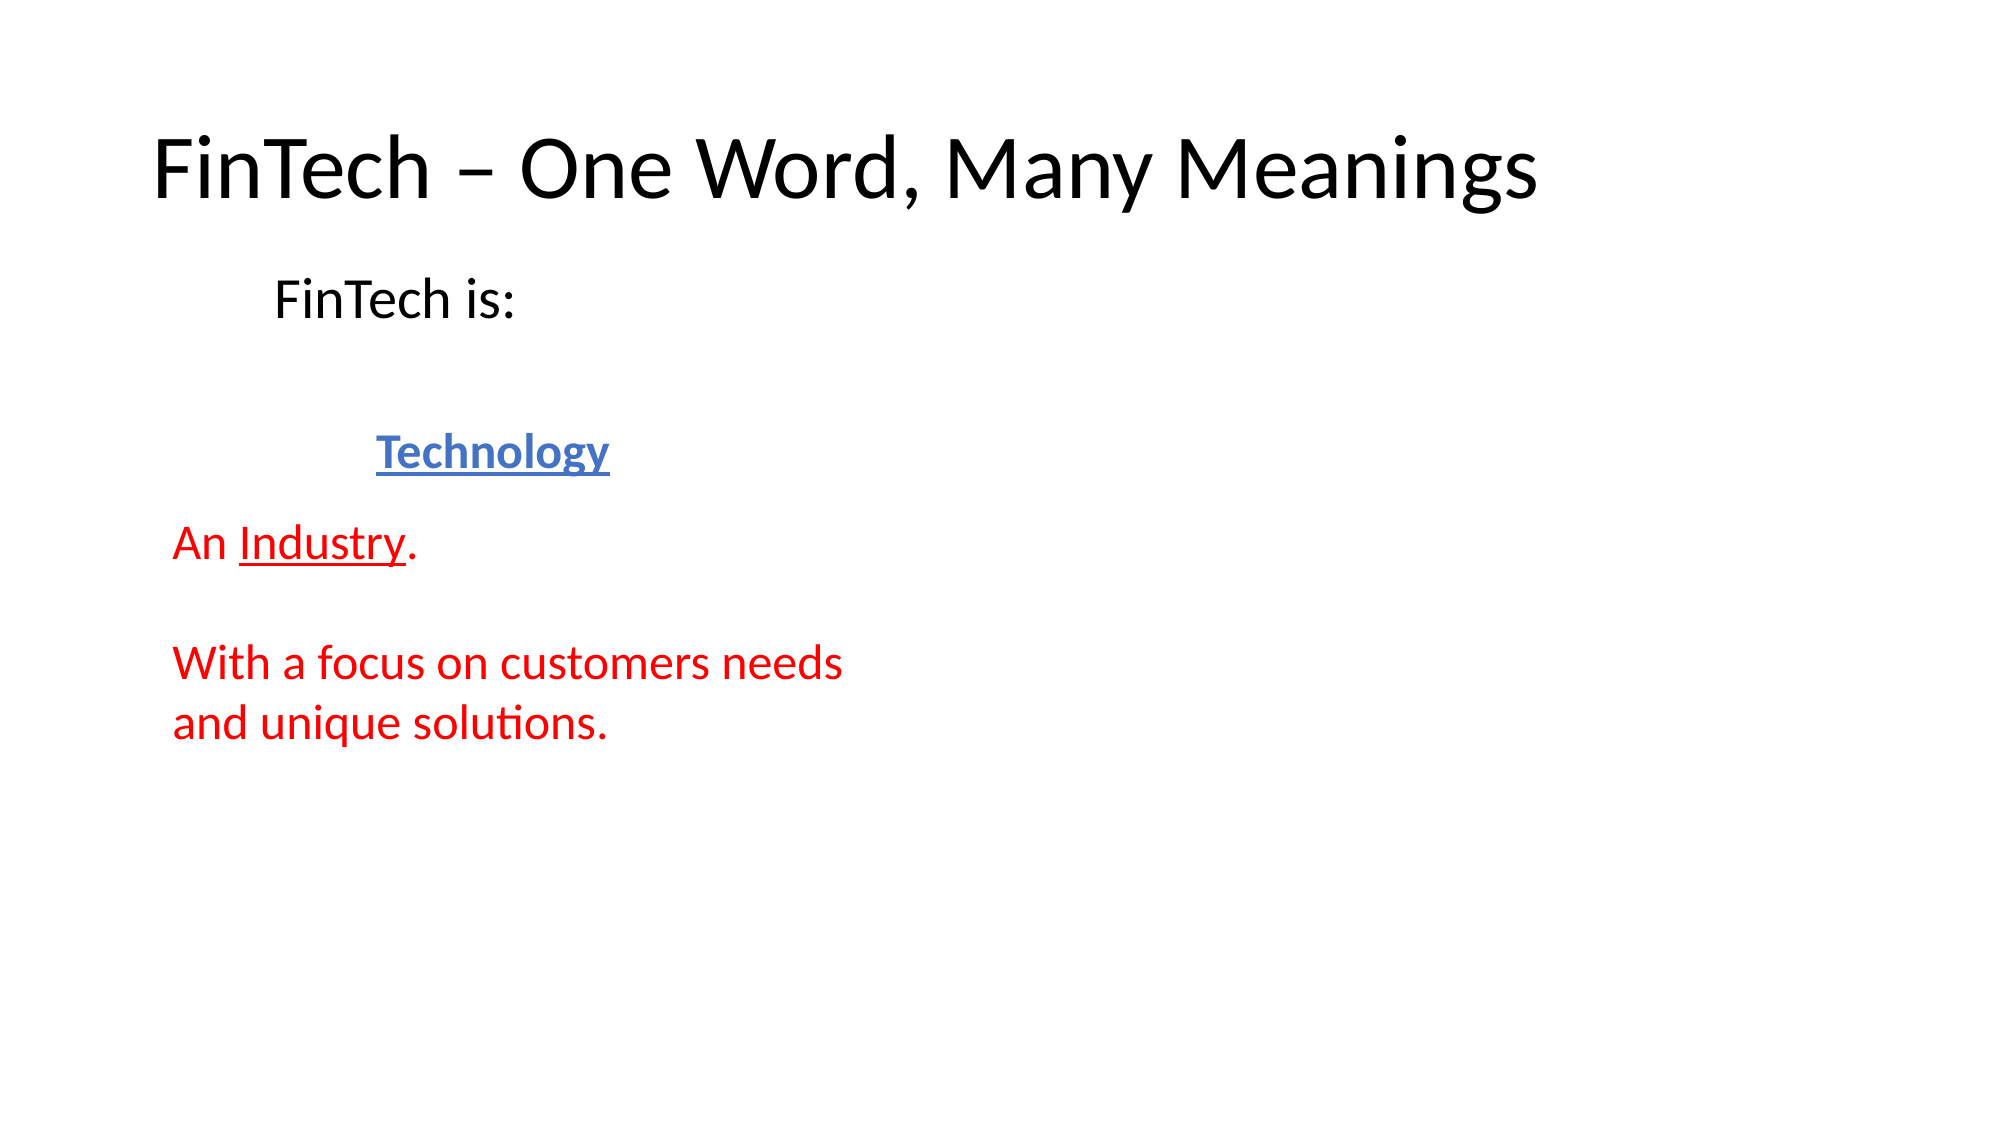

# FinTech – One Word, Many Meanings
	FinTech is:
An Applied Technology (providing financial services )
An Industry.
With a focus on customers needs and unique solutions.